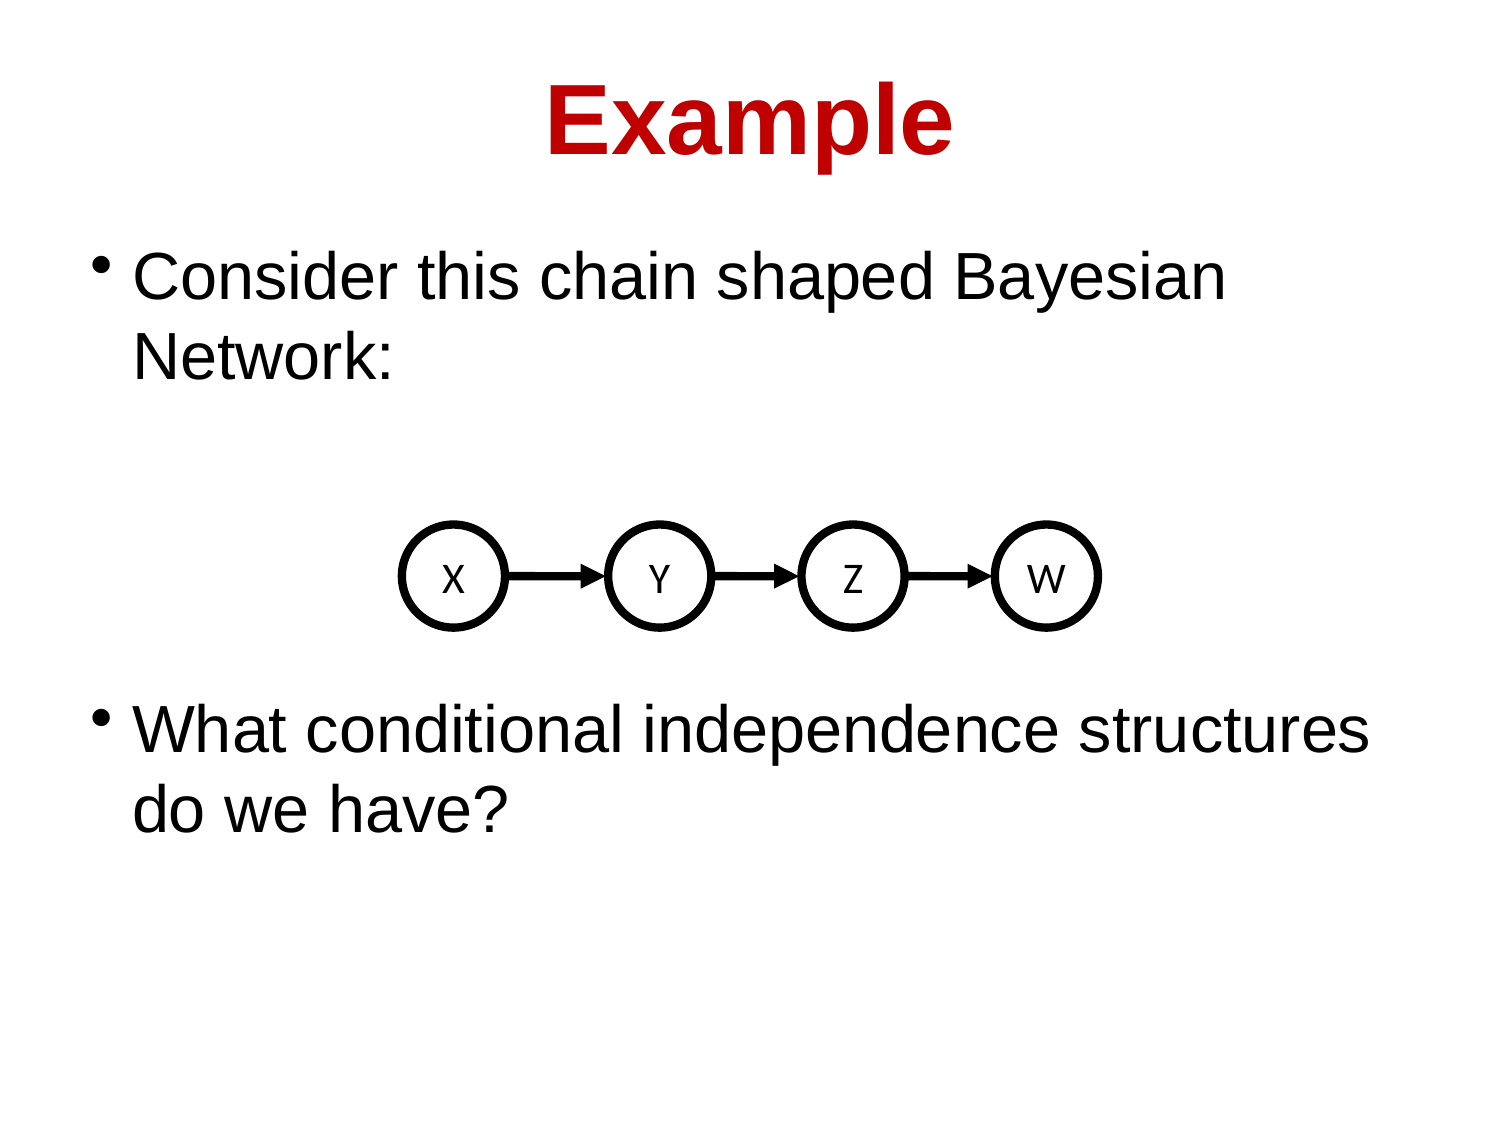

# Example
Consider this chain shaped Bayesian Network:

What conditional independence structures do we have?

X

Y

Z

W